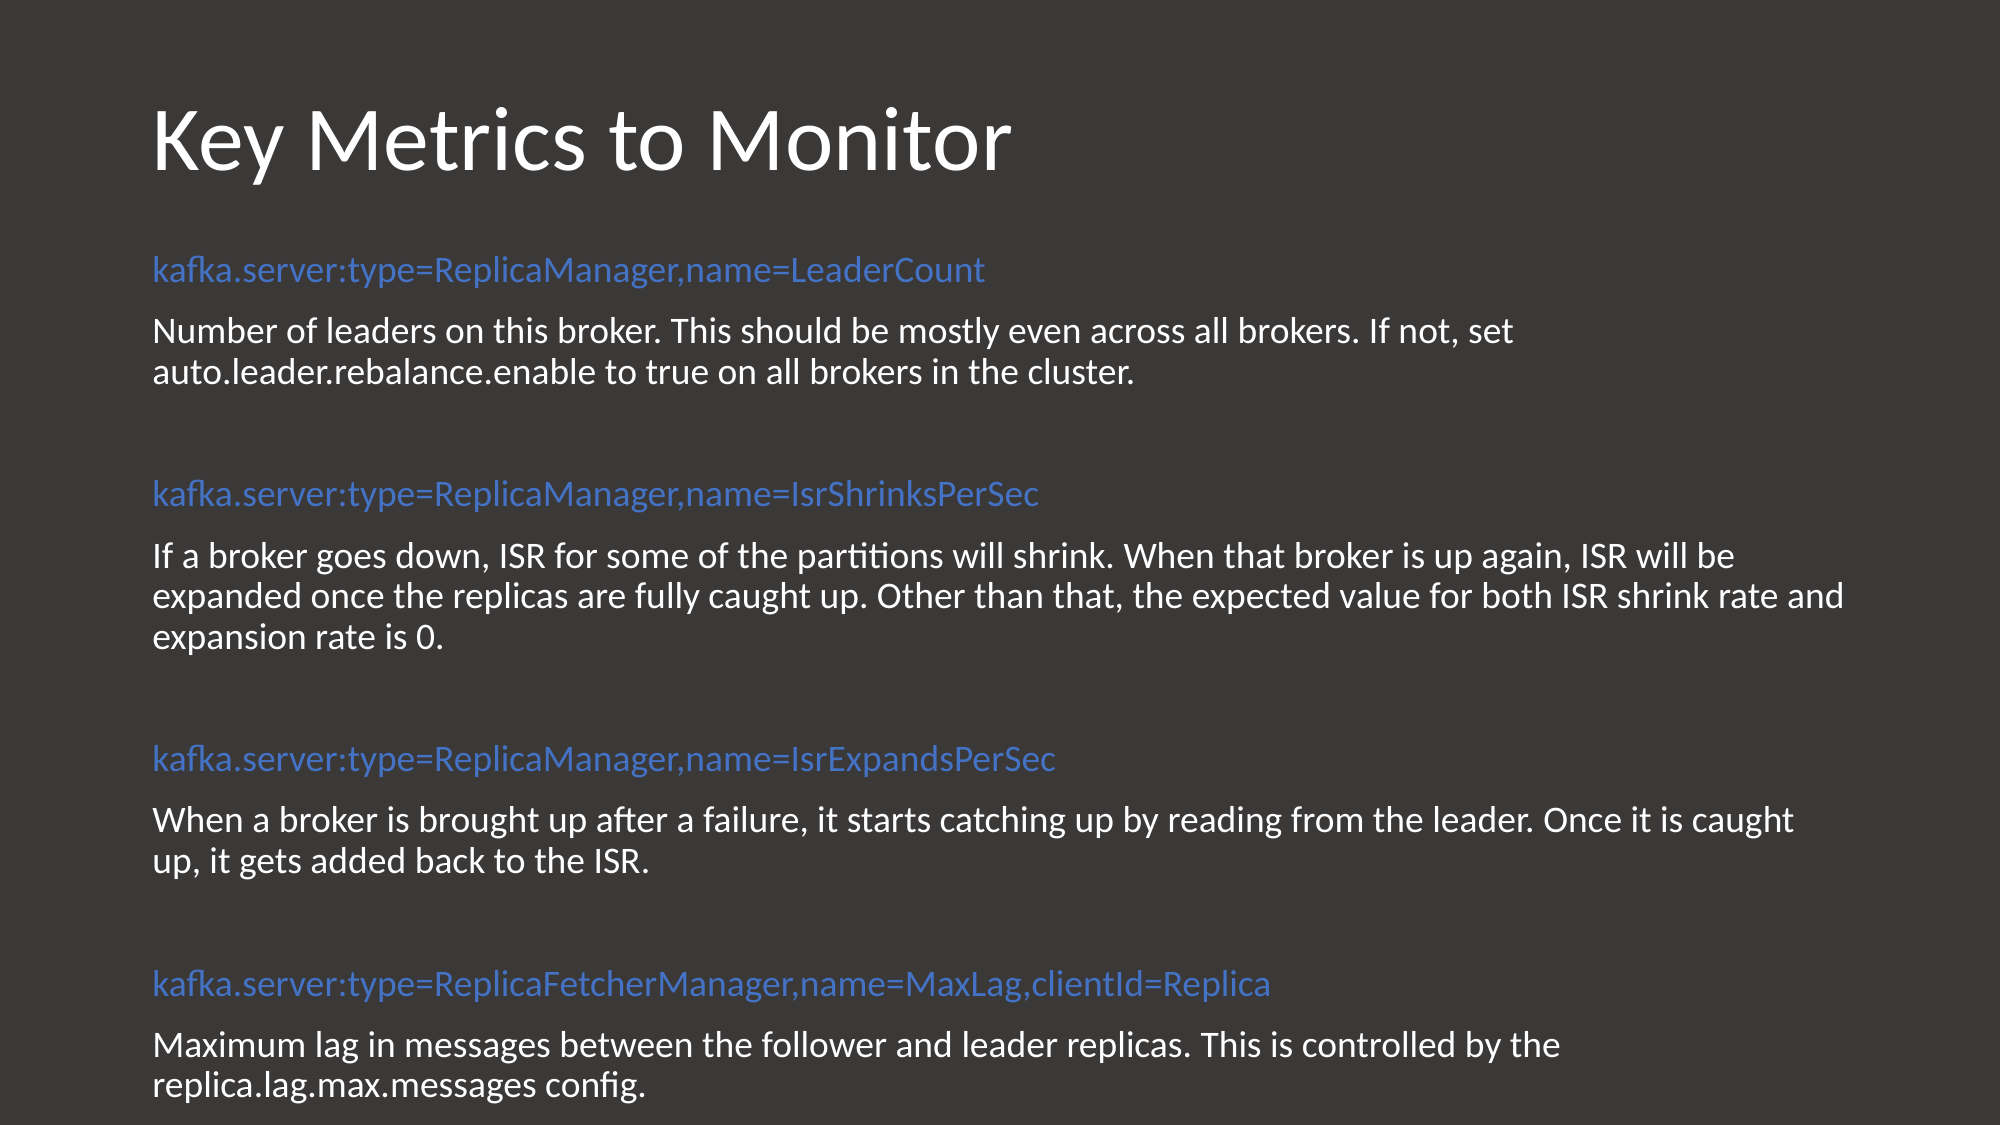

# Key Metrics to Monitor
kafka.server:type=ReplicaManager,name=LeaderCount
Number of leaders on this broker. This should be mostly even across all brokers. If not, set auto.leader.rebalance.enable to true on all brokers in the cluster.

kafka.server:type=ReplicaManager,name=IsrShrinksPerSec
If a broker goes down, ISR for some of the partitions will shrink. When that broker is up again, ISR will be expanded once the replicas are fully caught up. Other than that, the expected value for both ISR shrink rate and expansion rate is 0.

kafka.server:type=ReplicaManager,name=IsrExpandsPerSec
When a broker is brought up after a failure, it starts catching up by reading from the leader. Once it is caught up, it gets added back to the ISR.

kafka.server:type=ReplicaFetcherManager,name=MaxLag,clientId=Replica
Maximum lag in messages between the follower and leader replicas. This is controlled by the replica.lag.max.messages config.